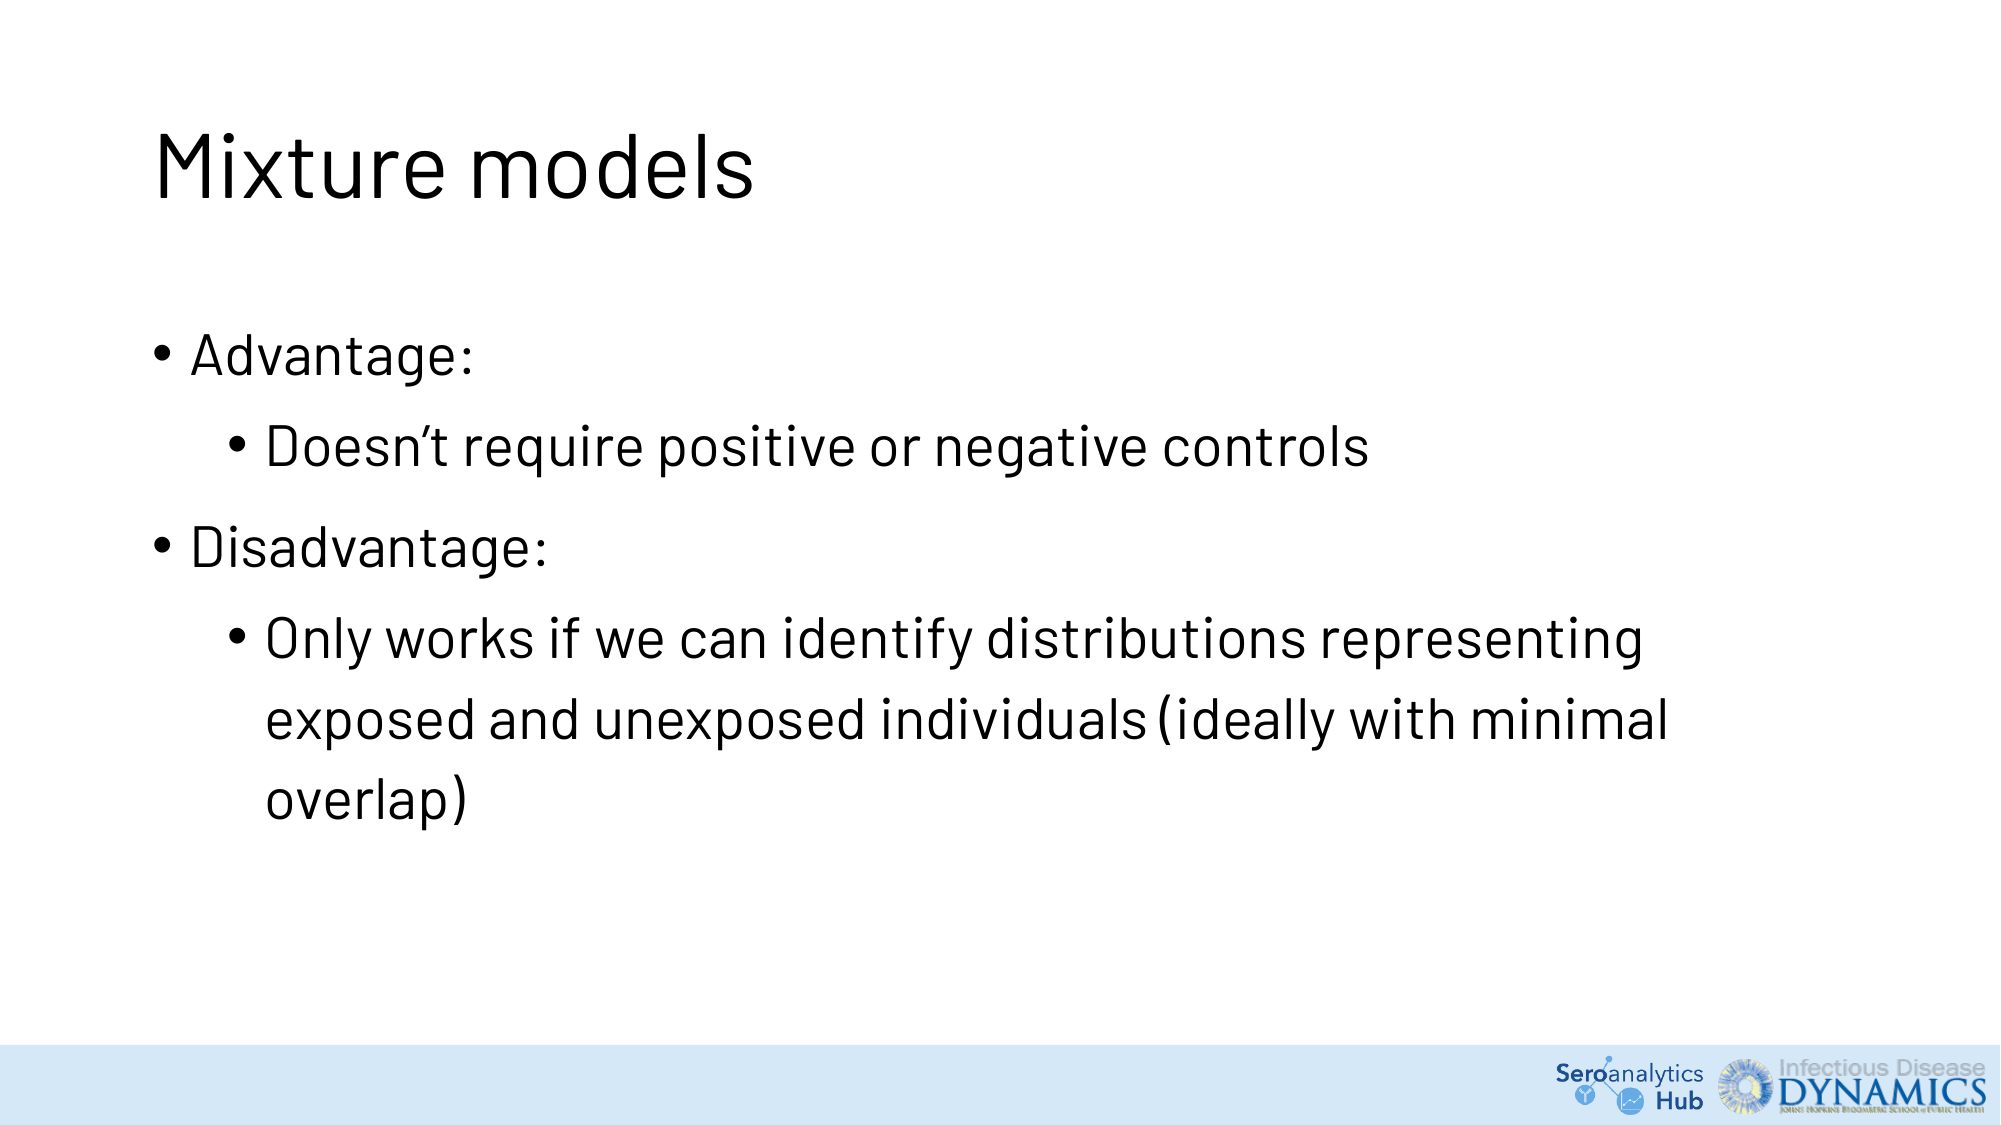

# Mixture models
Advantage:
Doesn’t require positive or negative controls
Disadvantage:
Only works if we can identify distributions representing exposed and unexposed individuals (ideally with minimal overlap)